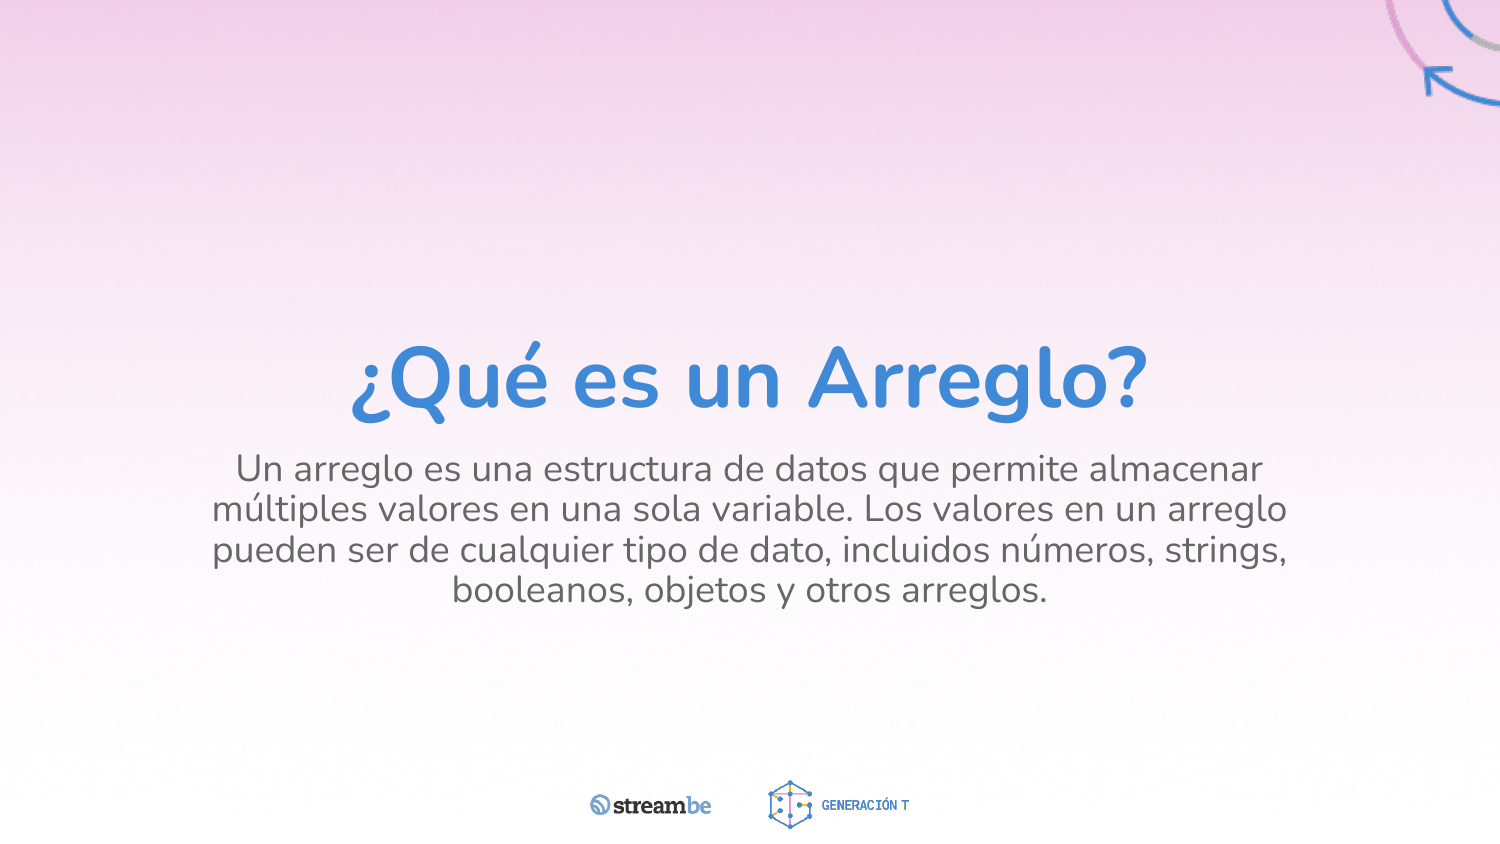

# ¿Qué es un Arreglo?
Un arreglo es una estructura de datos que permite almacenar múltiples valores en una sola variable. Los valores en un arreglo pueden ser de cualquier tipo de dato, incluidos números, strings, booleanos, objetos y otros arreglos.